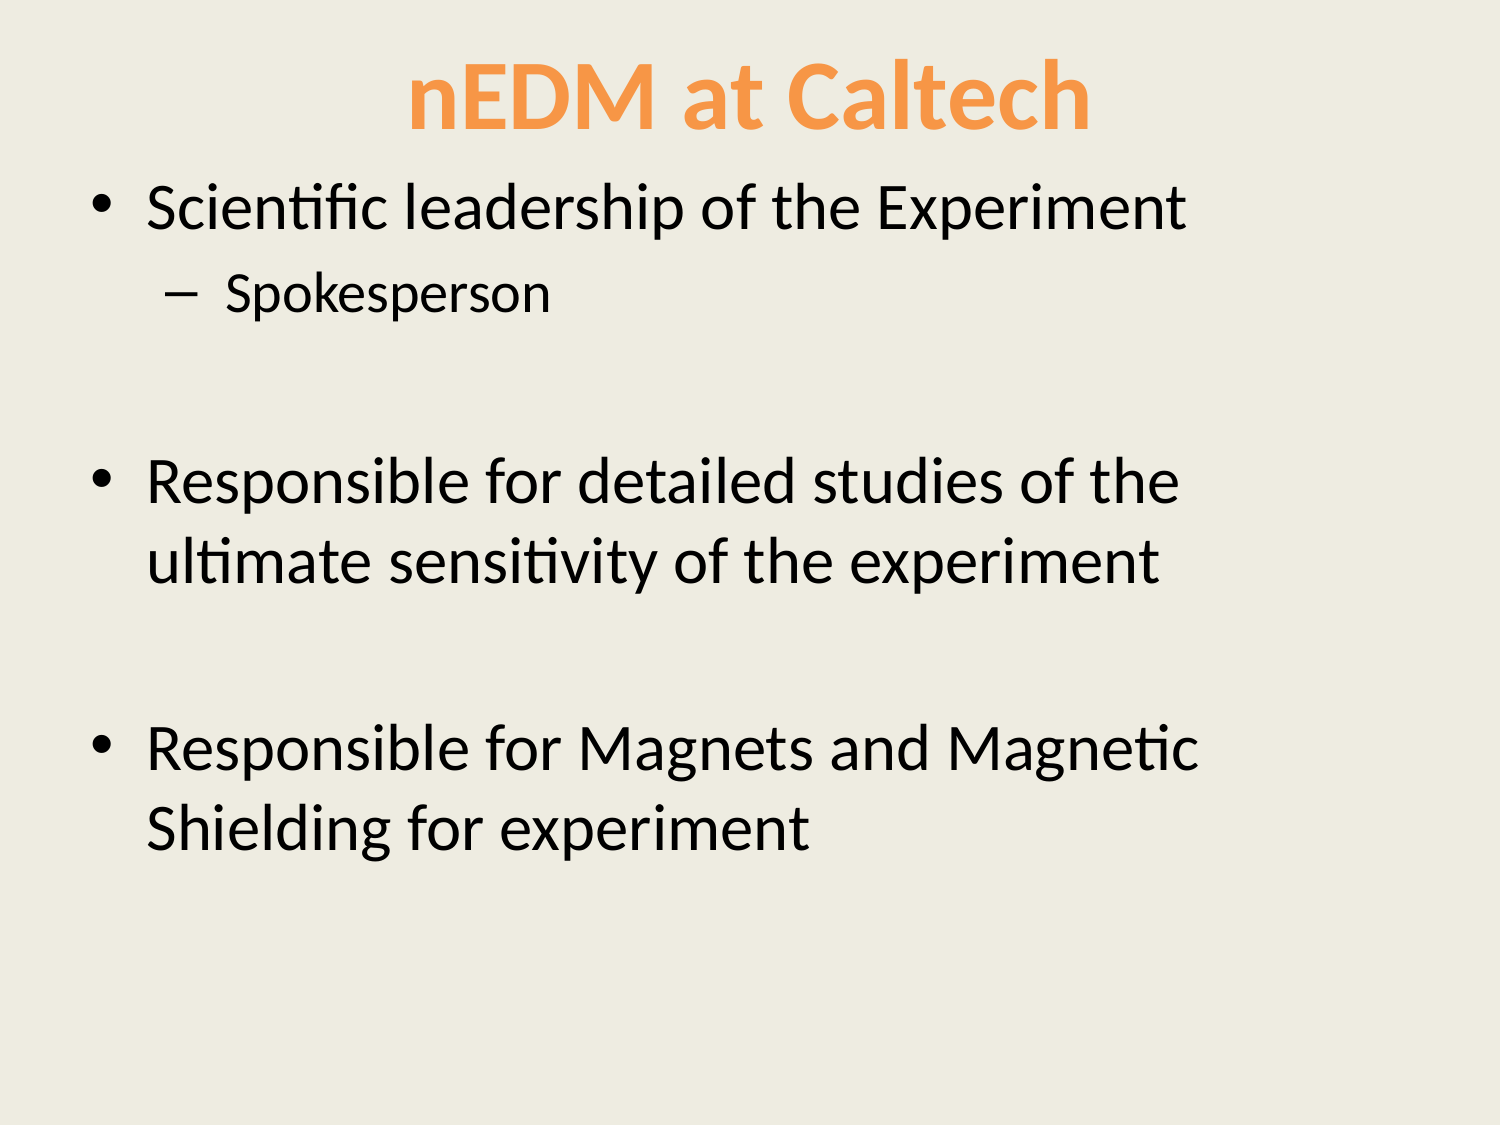

# nEDM at Caltech
Scientific leadership of the Experiment
 Spokesperson

Responsible for detailed studies of the ultimate sensitivity of the experiment

Responsible for Magnets and Magnetic Shielding for experiment